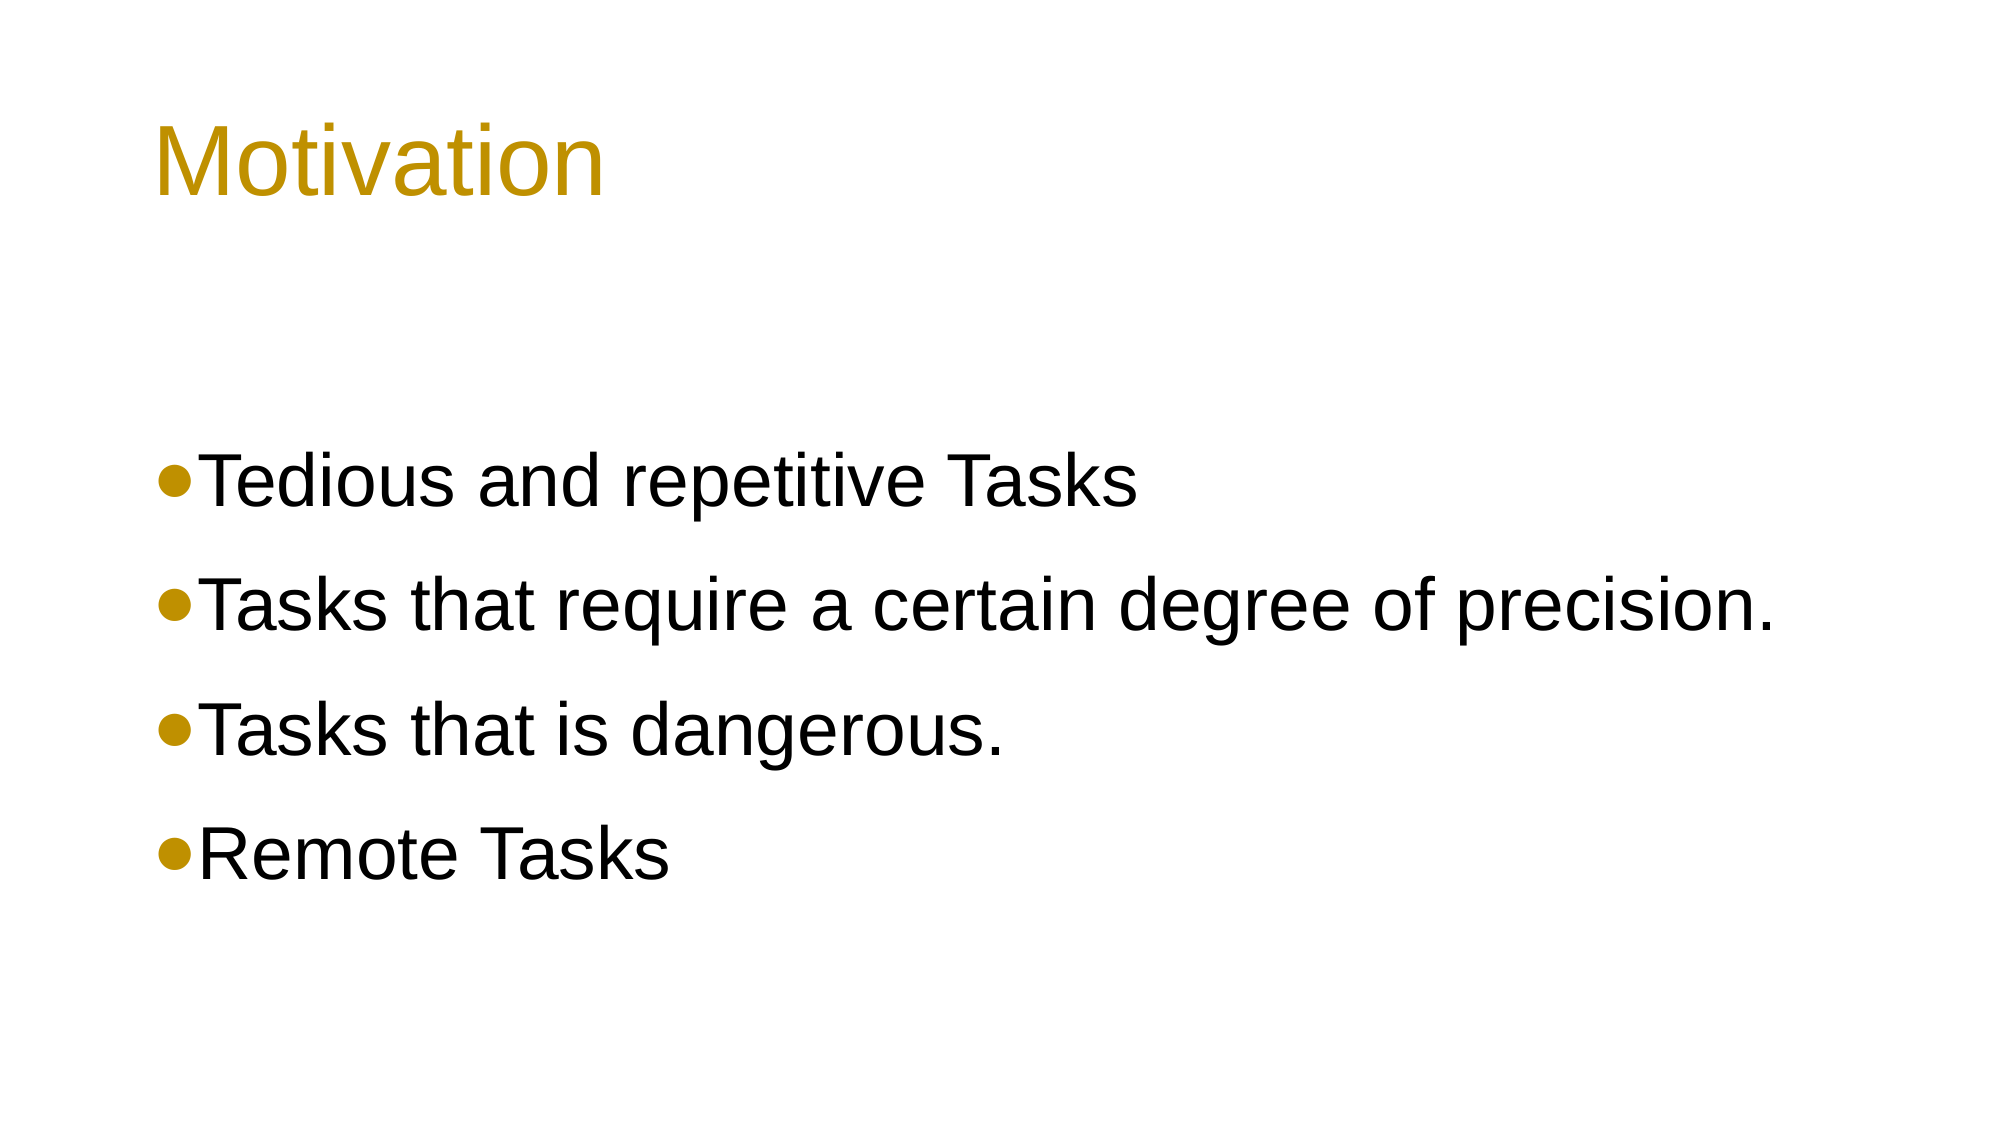

# Motivation

Tedious and repetitive Tasks
Tasks that require a certain degree of precision.
Tasks that is dangerous.
Remote Tasks